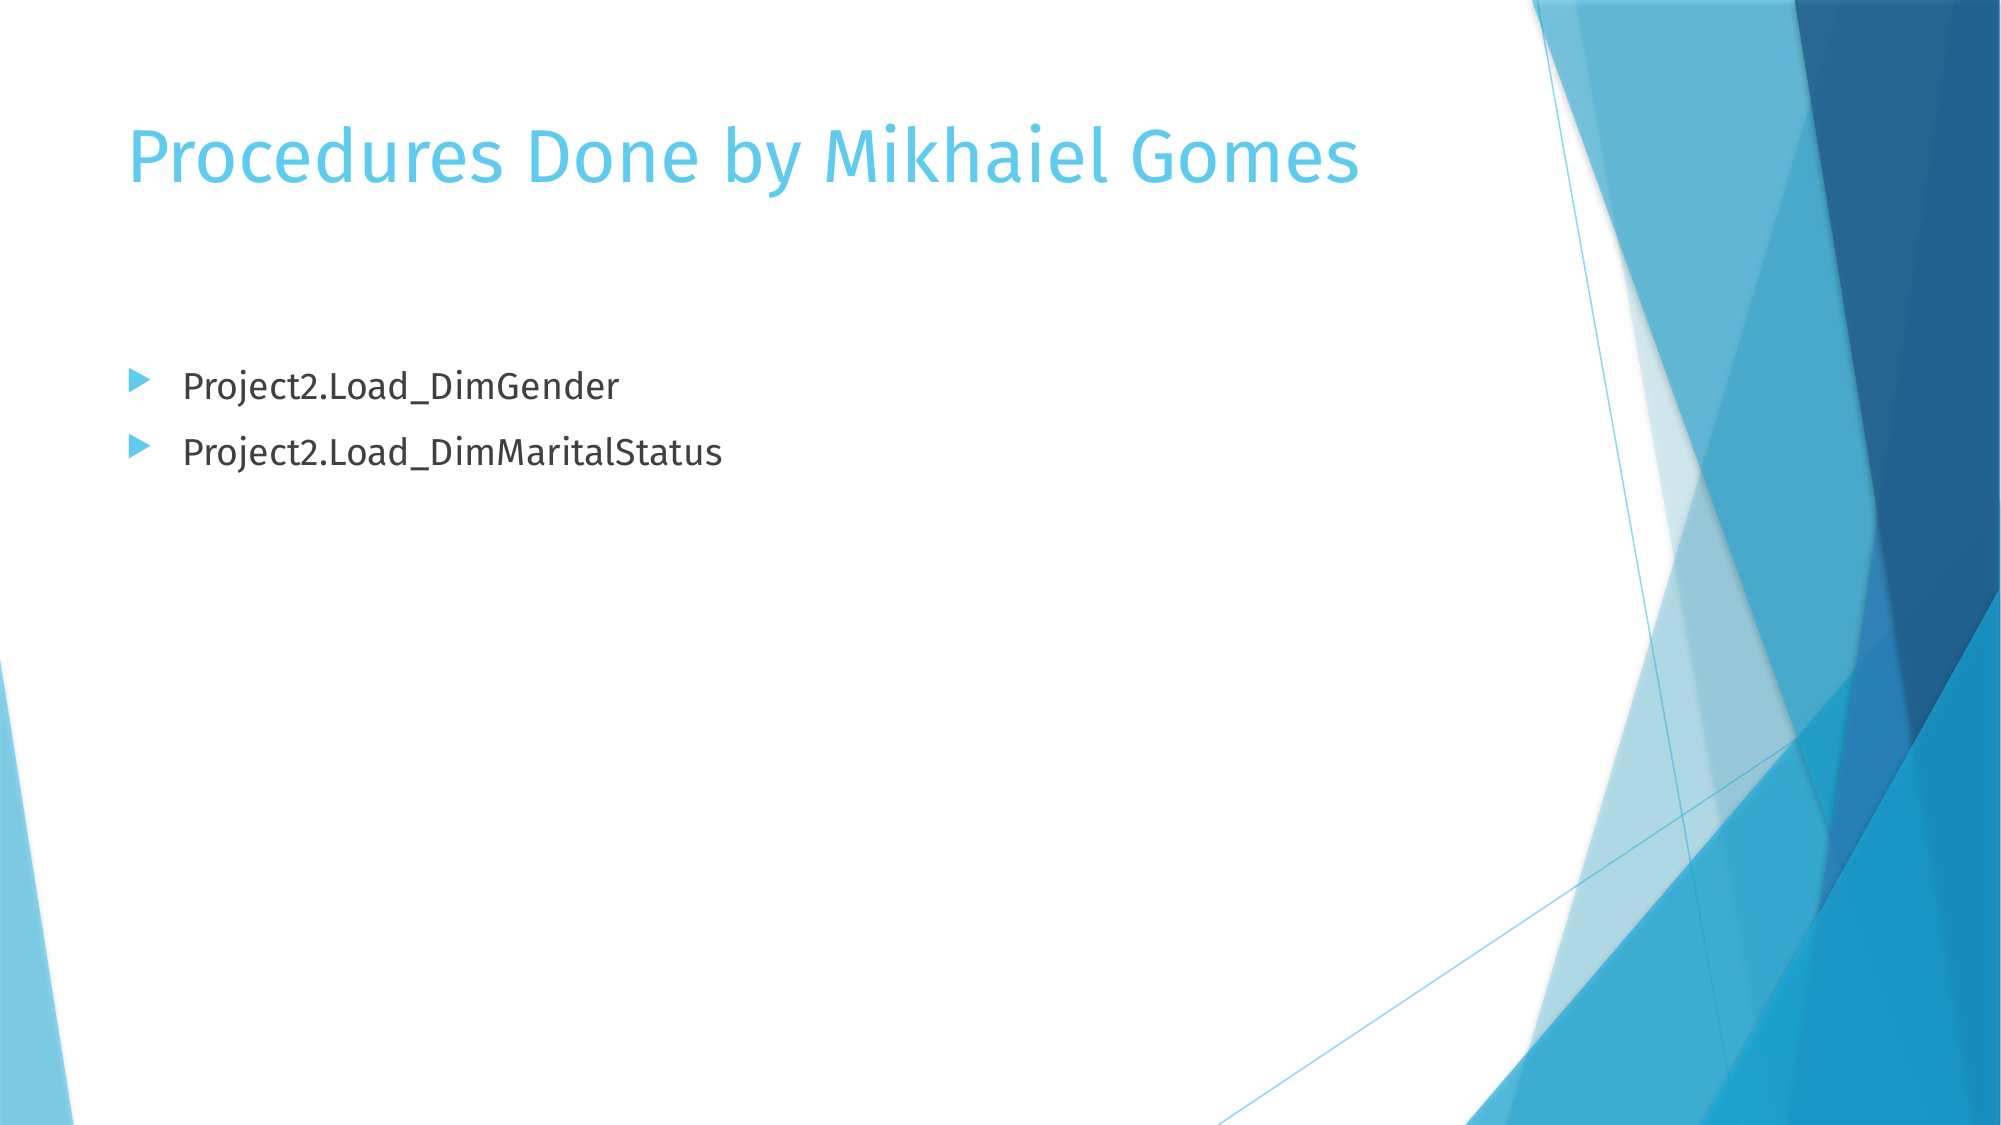

# Procedures Done by Mikhaiel Gomes
Project2.Load_DimGender
Project2.Load_DimMaritalStatus